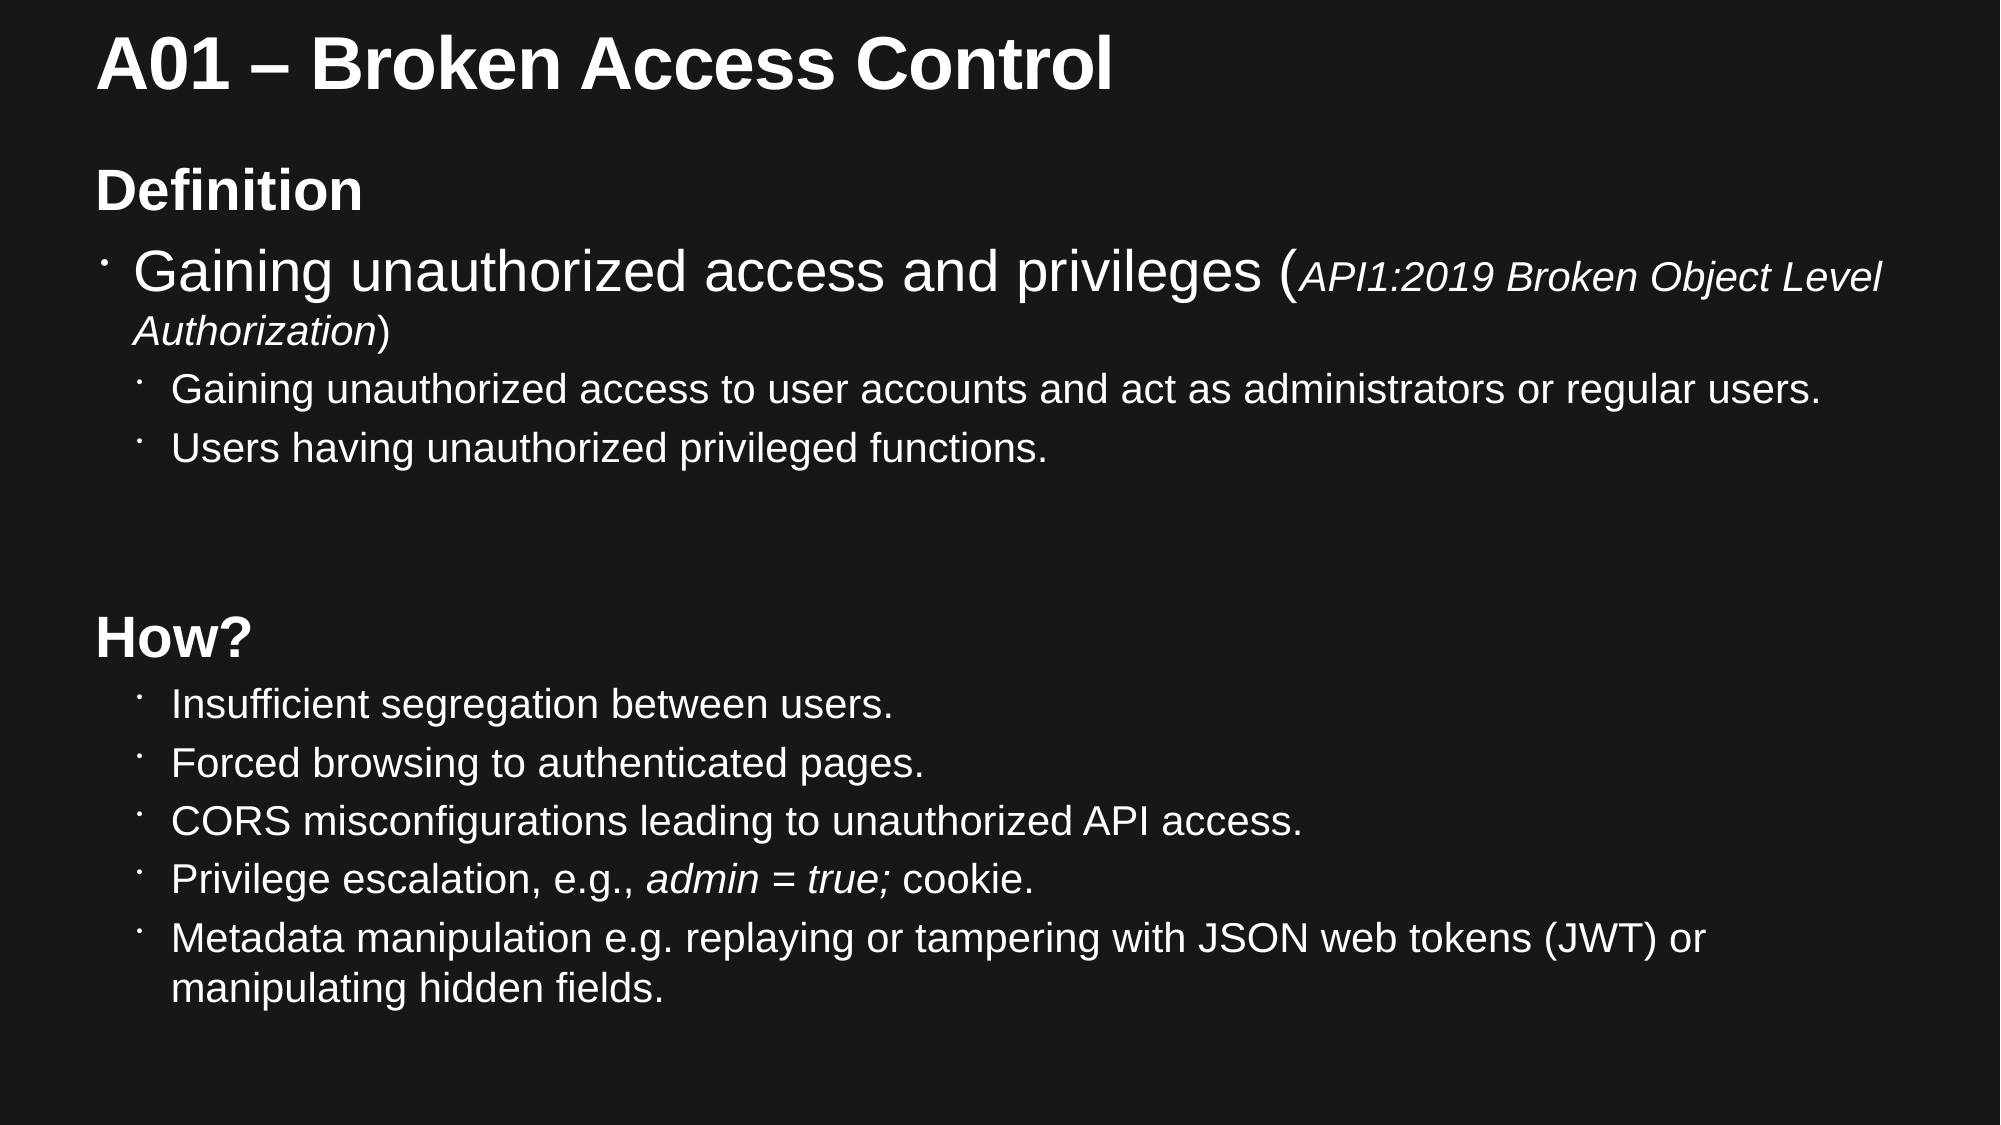

# A01 – Broken Access Control
Definition
Gaining unauthorized access and privileges (API1:2019 Broken Object Level Authorization)
Gaining unauthorized access to user accounts and act as administrators or regular users.
Users having unauthorized privileged functions.

How?
Insufficient segregation between users.
Forced browsing to authenticated pages.
CORS misconfigurations leading to unauthorized API access.
Privilege escalation, e.g., admin = true; cookie.
Metadata manipulation e.g. replaying or tampering with JSON web tokens (JWT) or manipulating hidden fields.